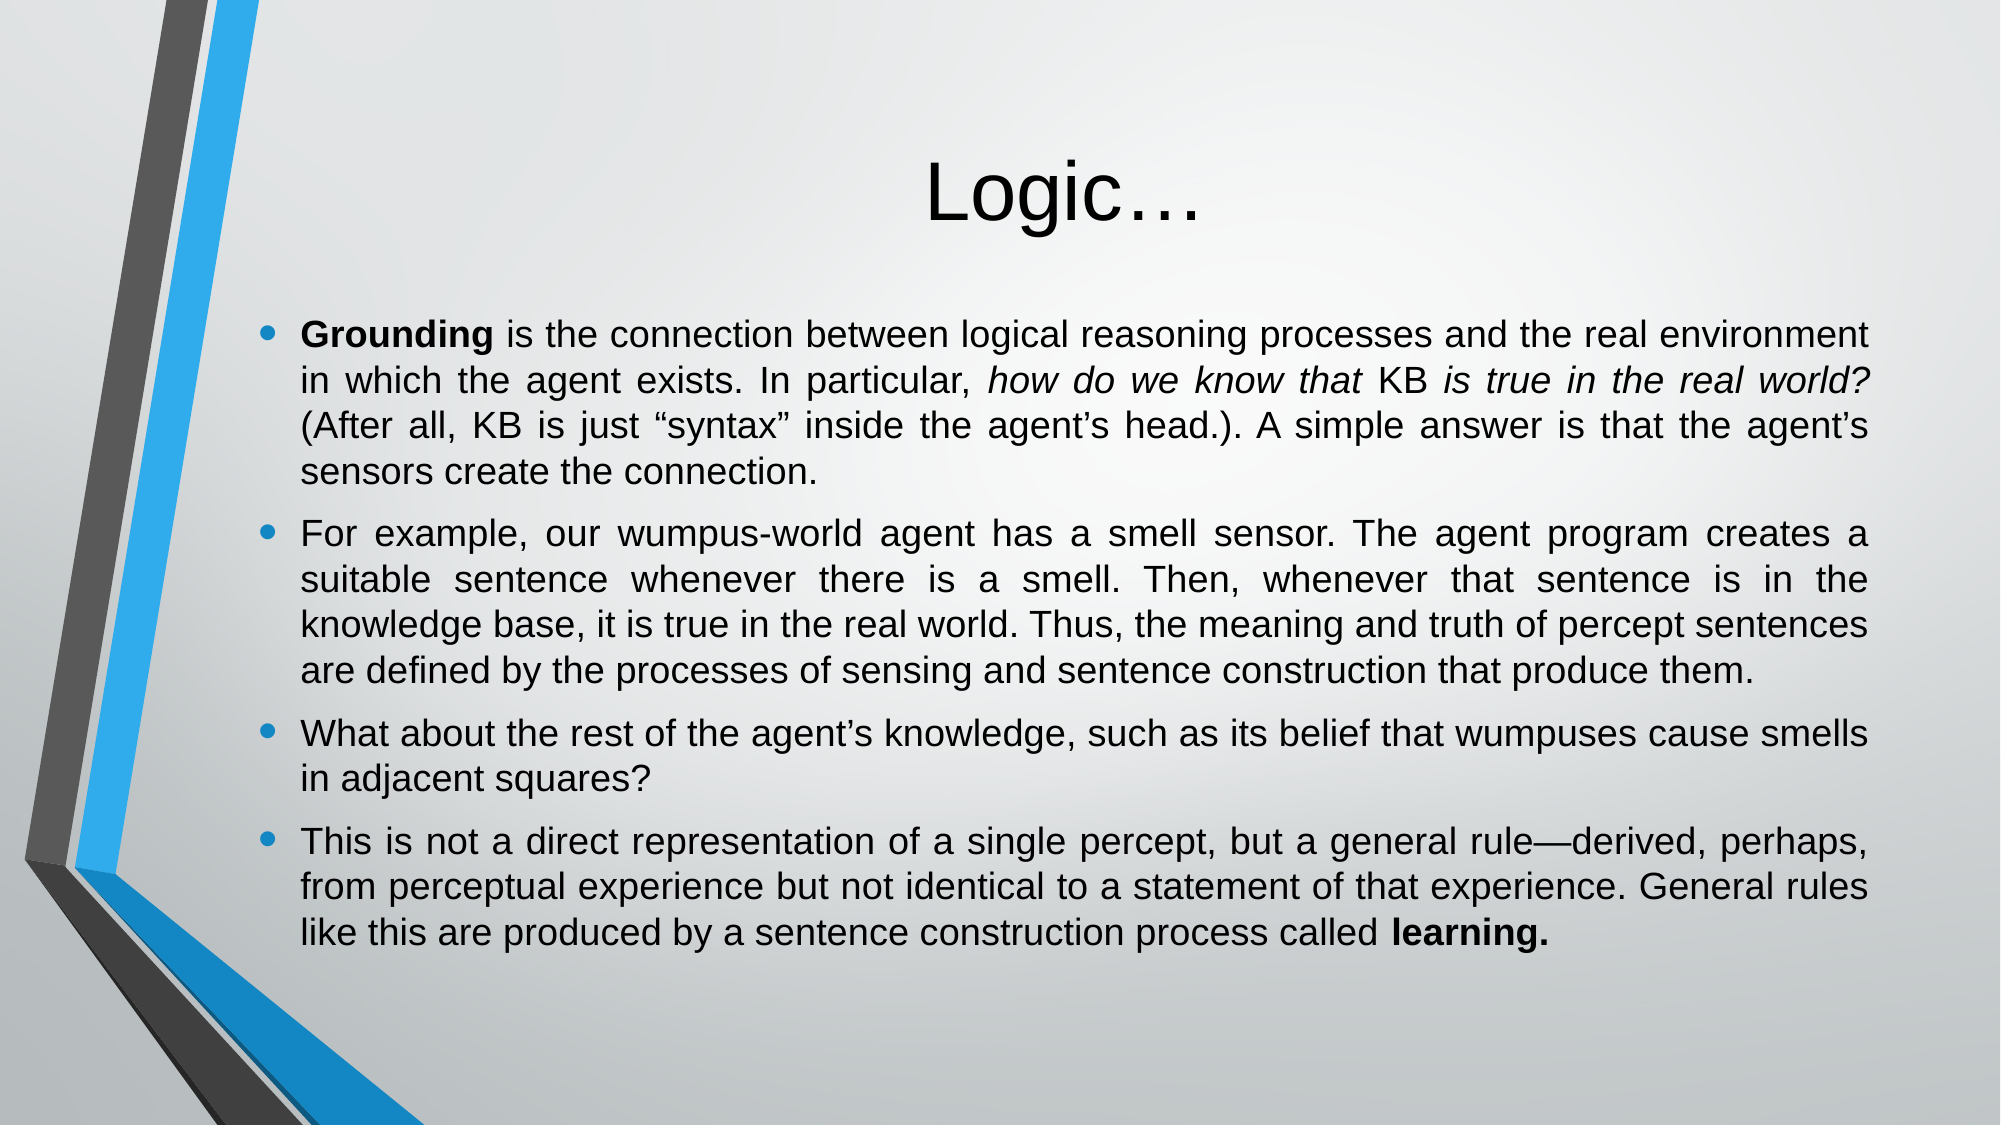

# Logic…
Grounding is the connection between logical reasoning processes and the real environment in which the agent exists. In particular, how do we know that KB is true in the real world? (After all, KB is just “syntax” inside the agent’s head.). A simple answer is that the agent’s sensors create the connection.
For example, our wumpus-world agent has a smell sensor. The agent program creates a suitable sentence whenever there is a smell. Then, whenever that sentence is in the knowledge base, it is true in the real world. Thus, the meaning and truth of percept sentences are defined by the processes of sensing and sentence construction that produce them.
What about the rest of the agent’s knowledge, such as its belief that wumpuses cause smells in adjacent squares?
This is not a direct representation of a single percept, but a general rule—derived, perhaps, from perceptual experience but not identical to a statement of that experience. General rules like this are produced by a sentence construction process called learning.